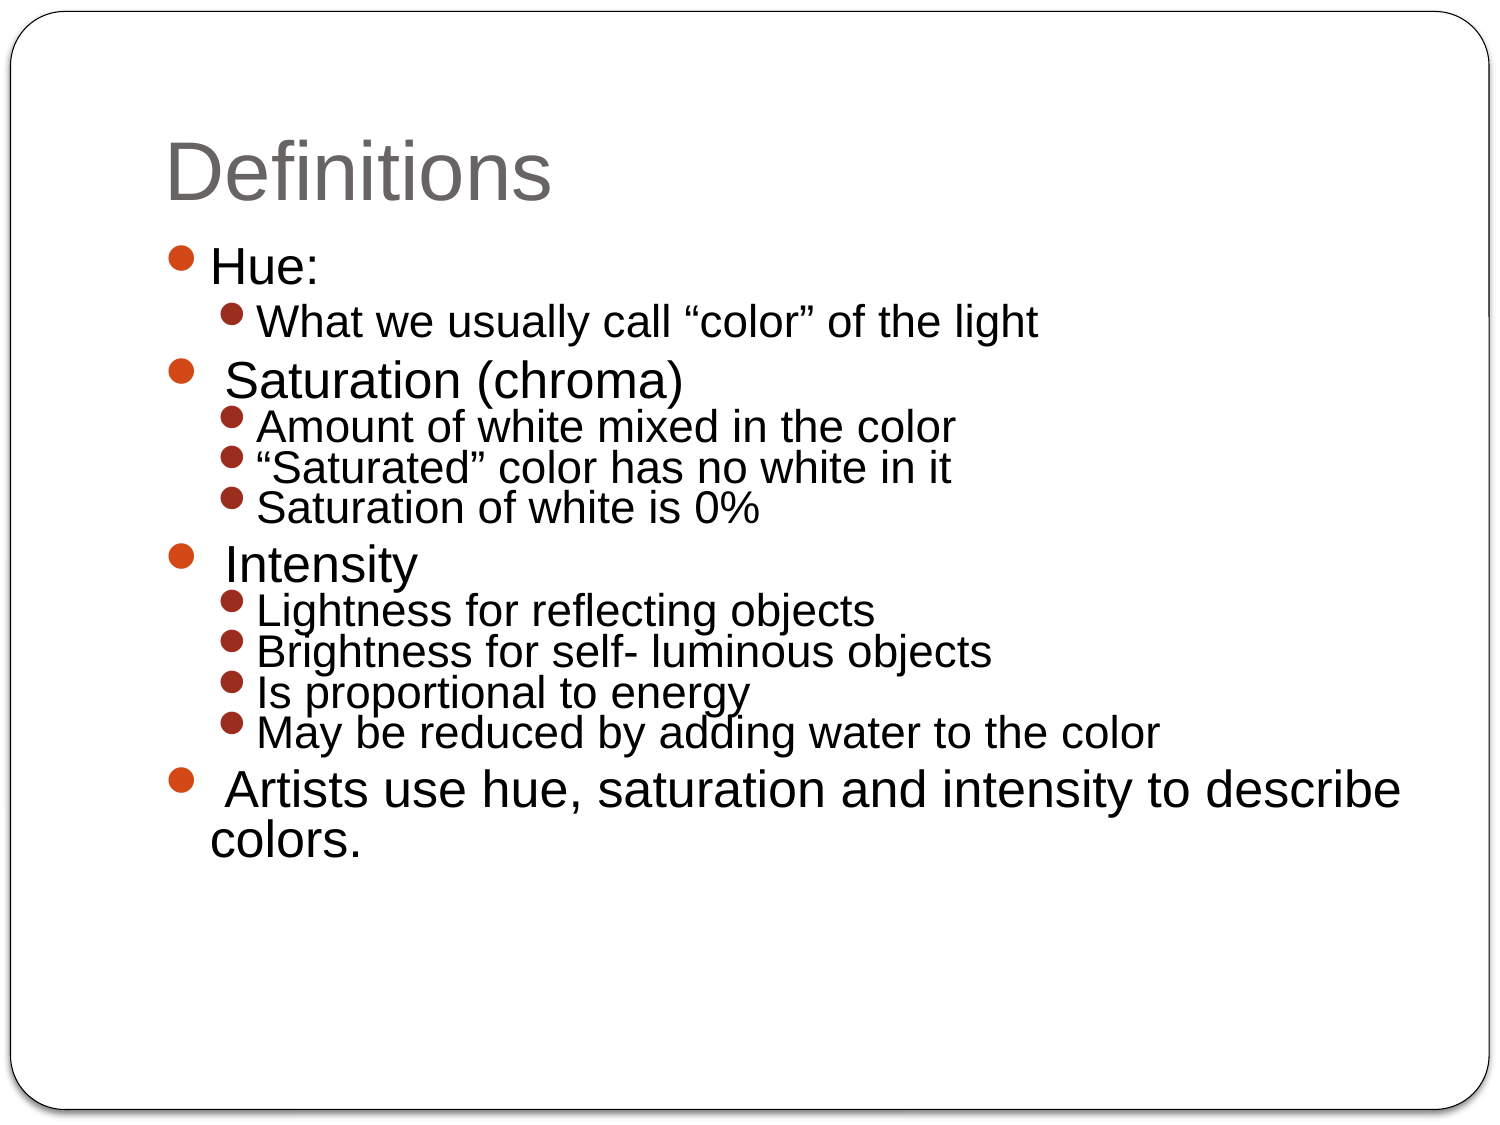

# Definitions
Hue:
What we usually call “color” of the light
 Saturation (chroma)
Amount of white mixed in the color
“Saturated” color has no white in it
Saturation of white is 0%
 Intensity
Lightness for reflecting objects
Brightness for self- luminous objects
Is proportional to energy
May be reduced by adding water to the color
 Artists use hue, saturation and intensity to describe colors.